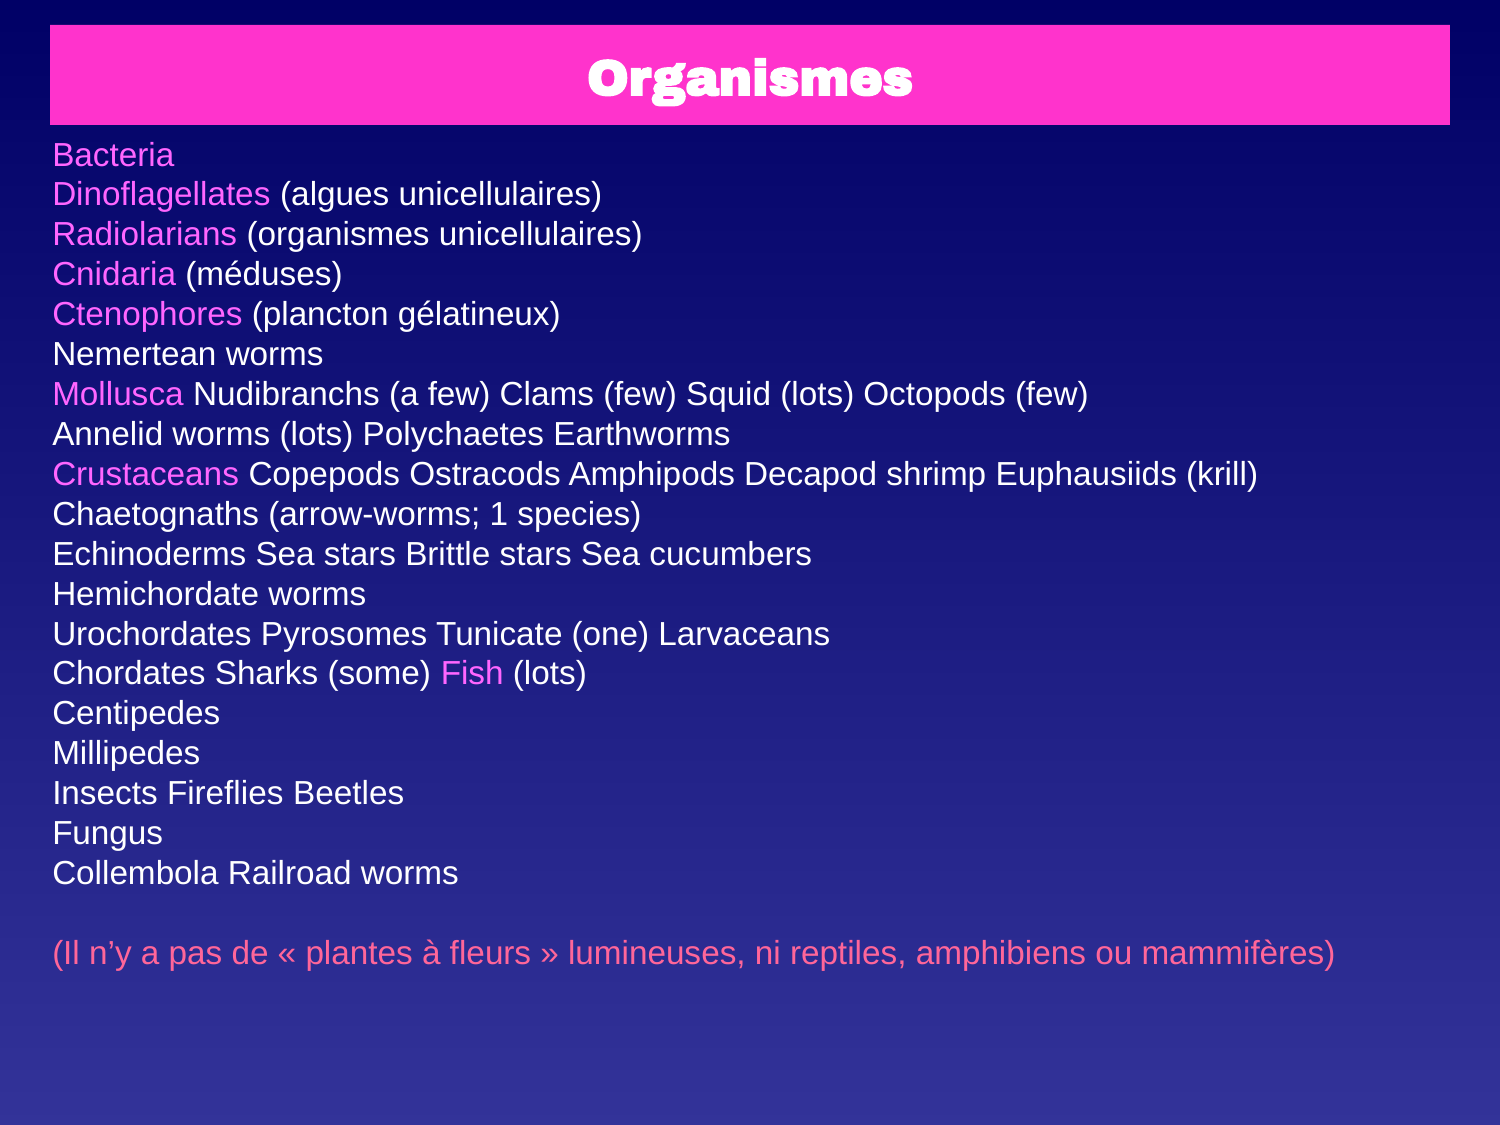

# Organismes
Bacteria
Dinoflagellates (algues unicellulaires)
Radiolarians (organismes unicellulaires)
Cnidaria (méduses)
Ctenophores (plancton gélatineux)
Nemertean worms
Mollusca Nudibranchs (a few) Clams (few) Squid (lots) Octopods (few)
Annelid worms (lots) Polychaetes Earthworms
Crustaceans Copepods Ostracods Amphipods Decapod shrimp Euphausiids (krill)
Chaetognaths (arrow-worms; 1 species)
Echinoderms Sea stars Brittle stars Sea cucumbers
Hemichordate worms
Urochordates Pyrosomes Tunicate (one) Larvaceans
Chordates Sharks (some) Fish (lots)
Centipedes
Millipedes
Insects Fireflies Beetles
Fungus
Collembola Railroad worms

(Il n’y a pas de « plantes à fleurs » lumineuses, ni reptiles, amphibiens ou mammifères)